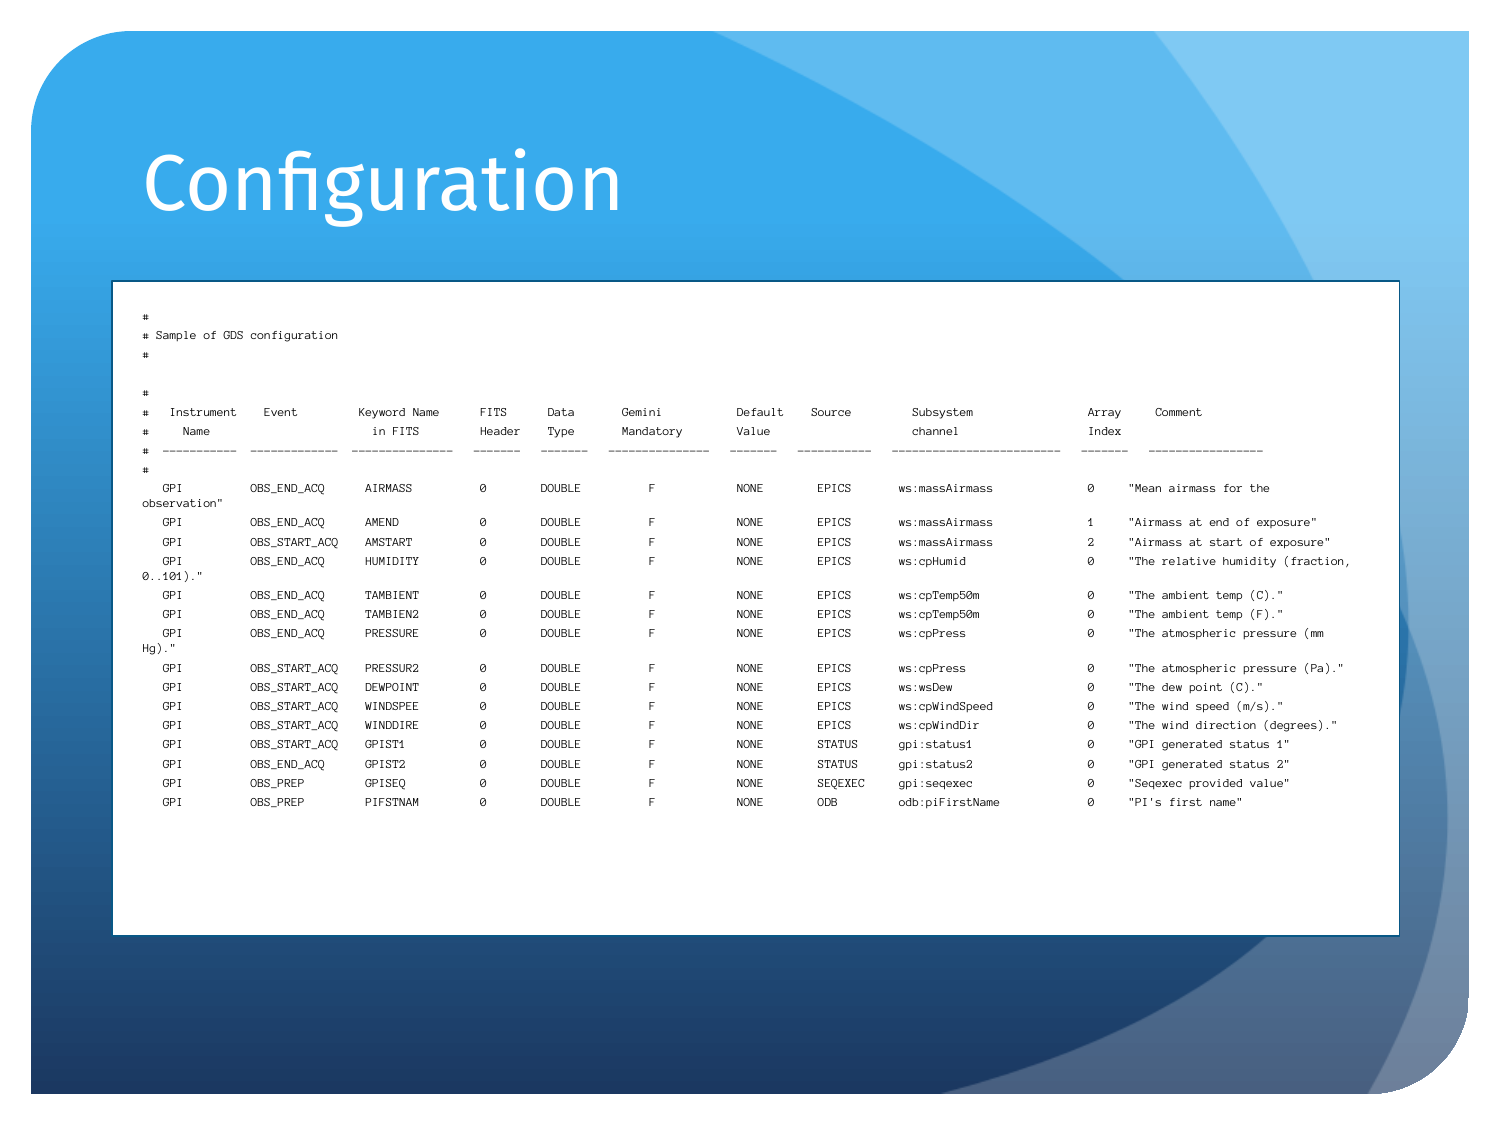

# Configuration

#
# Sample of GDS configuration
#

#
#   Instrument    Event         Keyword Name      FITS      Data       Gemini           Default    Source         Subsystem                 Array     Comment
#     Name                        in FITS         Header    Type       Mandatory        Value                     channel                   Index
#  -----------  -------------  ---------------   -------   -------   ---------------   -------   -----------   -------------------------   -------   -----------------
#
   GPI          OBS_END_ACQ      AIRMASS          0        DOUBLE          F            NONE        EPICS       ws:massAirmass              0     "Mean airmass for the observation"
   GPI          OBS_END_ACQ      AMEND            0        DOUBLE          F            NONE        EPICS       ws:massAirmass              1     "Airmass at end of exposure"
   GPI          OBS_START_ACQ    AMSTART          0        DOUBLE          F            NONE        EPICS       ws:massAirmass              2     "Airmass at start of exposure"
   GPI          OBS_END_ACQ      HUMIDITY         0        DOUBLE          F            NONE        EPICS       ws:cpHumid                  0     "The relative humidity (fraction, 0..101)."
   GPI          OBS_END_ACQ      TAMBIENT         0        DOUBLE          F            NONE        EPICS       ws:cpTemp50m                0     "The ambient temp (C)."
   GPI          OBS_END_ACQ      TAMBIEN2         0        DOUBLE          F            NONE        EPICS       ws:cpTemp50m                0     "The ambient temp (F)."
   GPI          OBS_END_ACQ      PRESSURE         0        DOUBLE          F            NONE        EPICS       ws:cpPress                  0     "The atmospheric pressure (mm Hg)."
   GPI          OBS_START_ACQ    PRESSUR2         0        DOUBLE          F            NONE        EPICS       ws:cpPress                  0     "The atmospheric pressure (Pa)."
   GPI          OBS_START_ACQ    DEWPOINT         0        DOUBLE          F            NONE        EPICS       ws:wsDew                    0     "The dew point (C)."
   GPI          OBS_START_ACQ    WINDSPEE         0        DOUBLE          F            NONE        EPICS       ws:cpWindSpeed              0     "The wind speed (m/s)."
   GPI          OBS_START_ACQ    WINDDIRE         0        DOUBLE          F            NONE        EPICS       ws:cpWindDir                0     "The wind direction (degrees)."
   GPI          OBS_START_ACQ    GPIST1           0        DOUBLE          F            NONE        STATUS      gpi:status1                 0     "GPI generated status 1"
   GPI          OBS_END_ACQ      GPIST2           0        DOUBLE          F            NONE        STATUS      gpi:status2                 0     "GPI generated status 2"
   GPI          OBS_PREP         GPISEQ           0        DOUBLE          F            NONE        SEQEXEC     gpi:seqexec                 0     "Seqexec provided value"
   GPI          OBS_PREP         PIFSTNAM         0        DOUBLE          F            NONE        ODB         odb:piFirstName             0     "PI's first name"